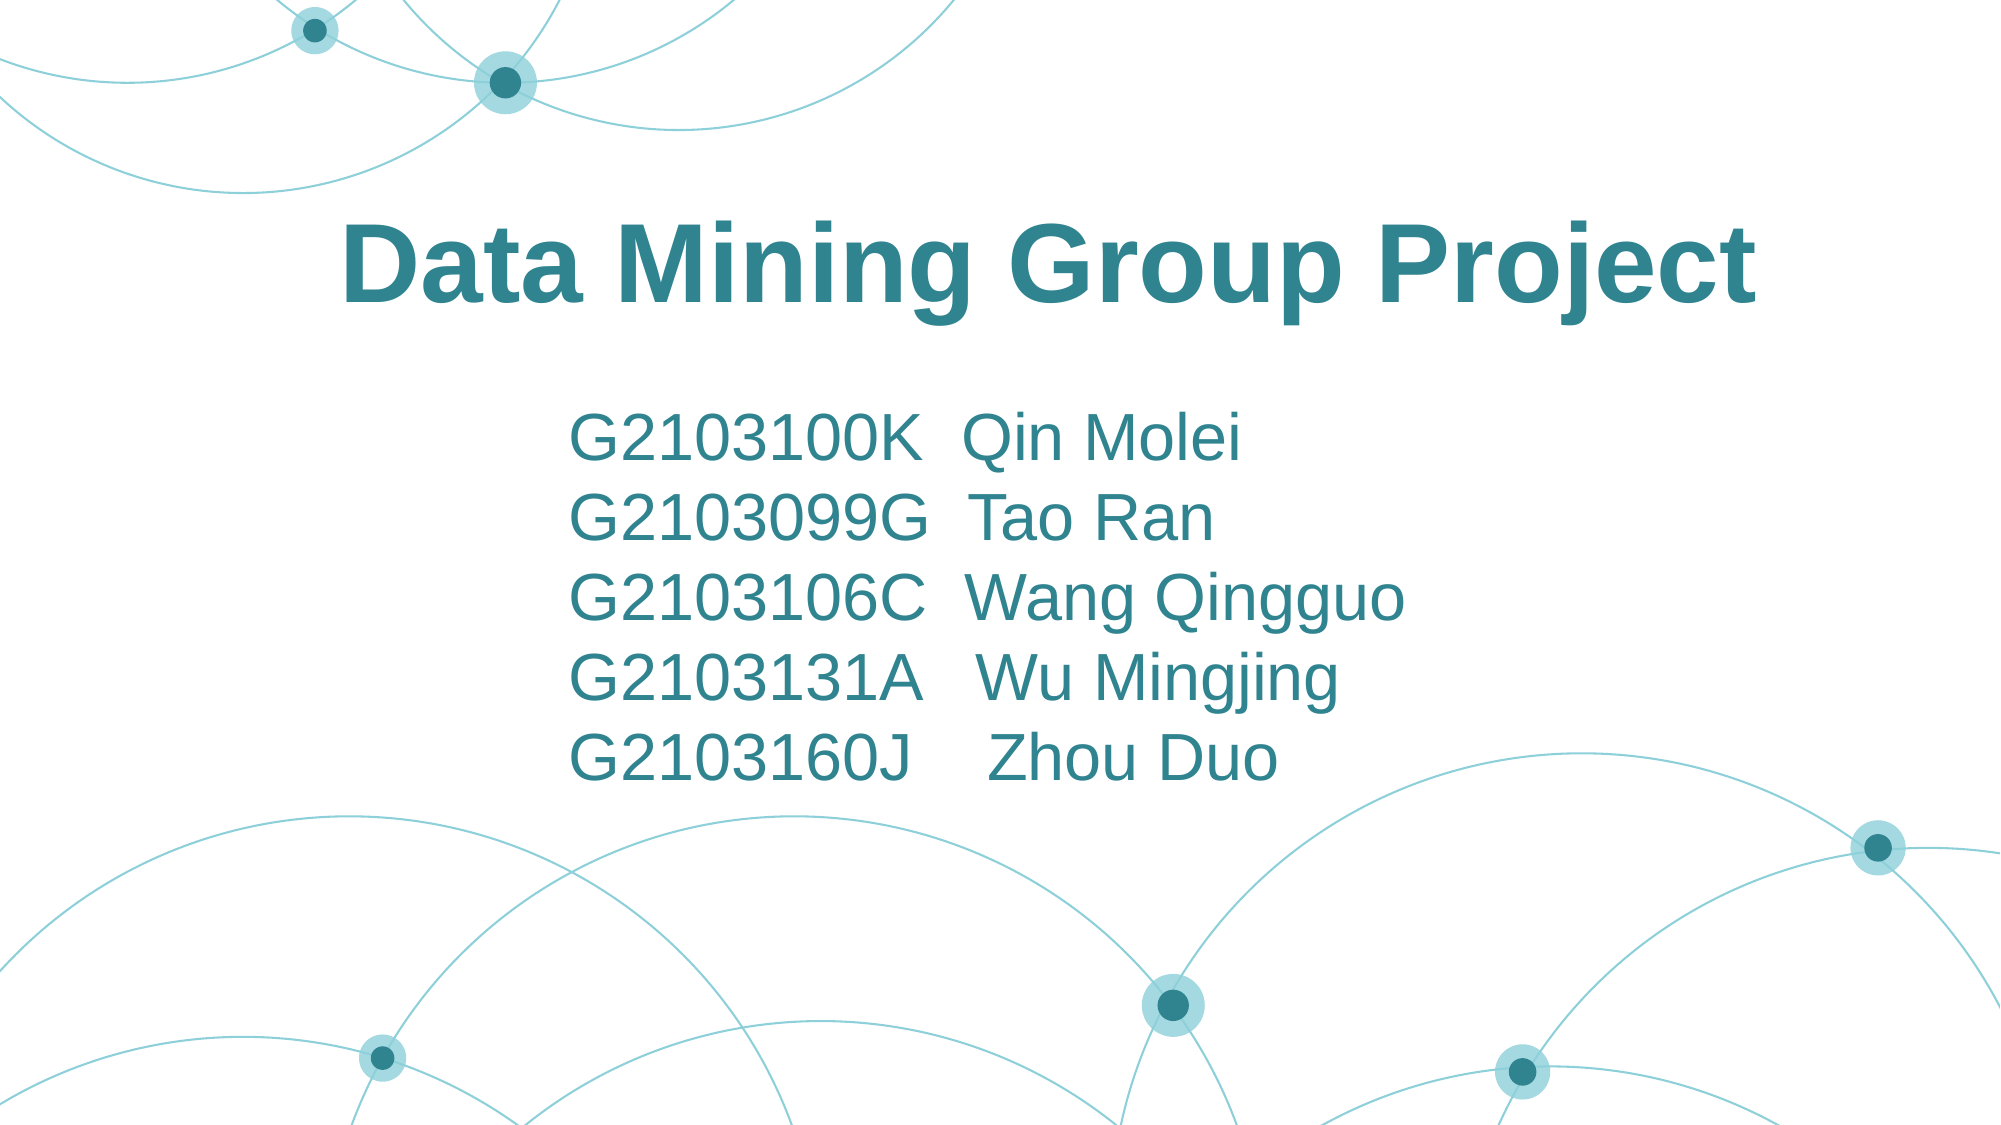

Data Mining Group Project
G2103100K  Qin Molei
G2103099G  Tao Ran
G2103106C  Wang Qingguo
G2103131A   Wu Mingjing
G2103160J    Zhou Duo